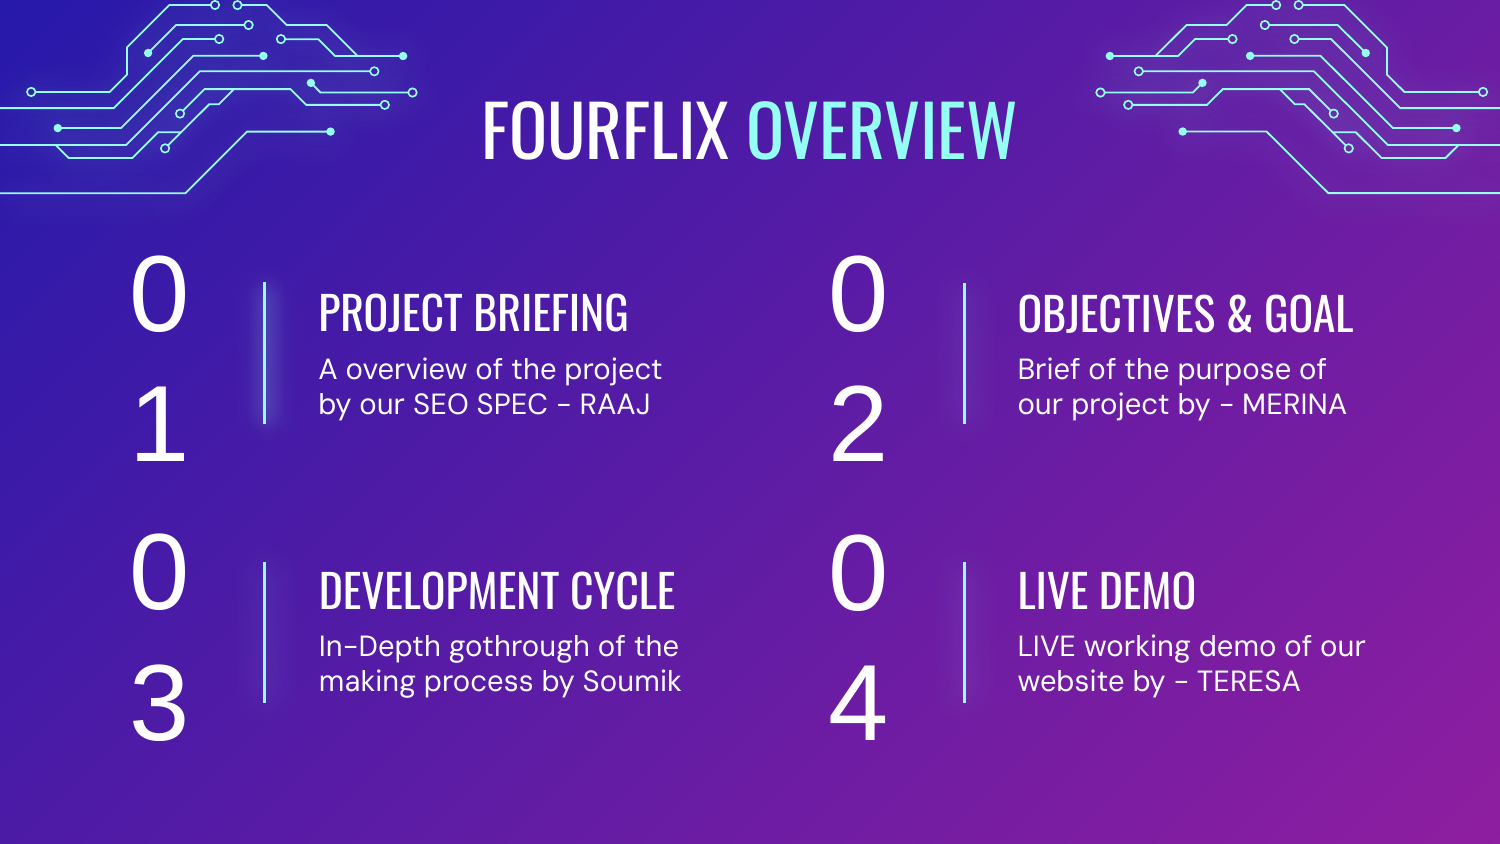

FOURFLIX OVERVIEW
# PROJECT BRIEFING
OBJECTIVES & GOAL
01
02
A overview of the project by our SEO SPEC - RAAJ
Brief of the purpose of our project by - MERINA
DEVELOPMENT CYCLE
LIVE DEMO
03
04
LIVE working demo of our website by - TERESA
In-Depth gothrough of the making process by Soumik